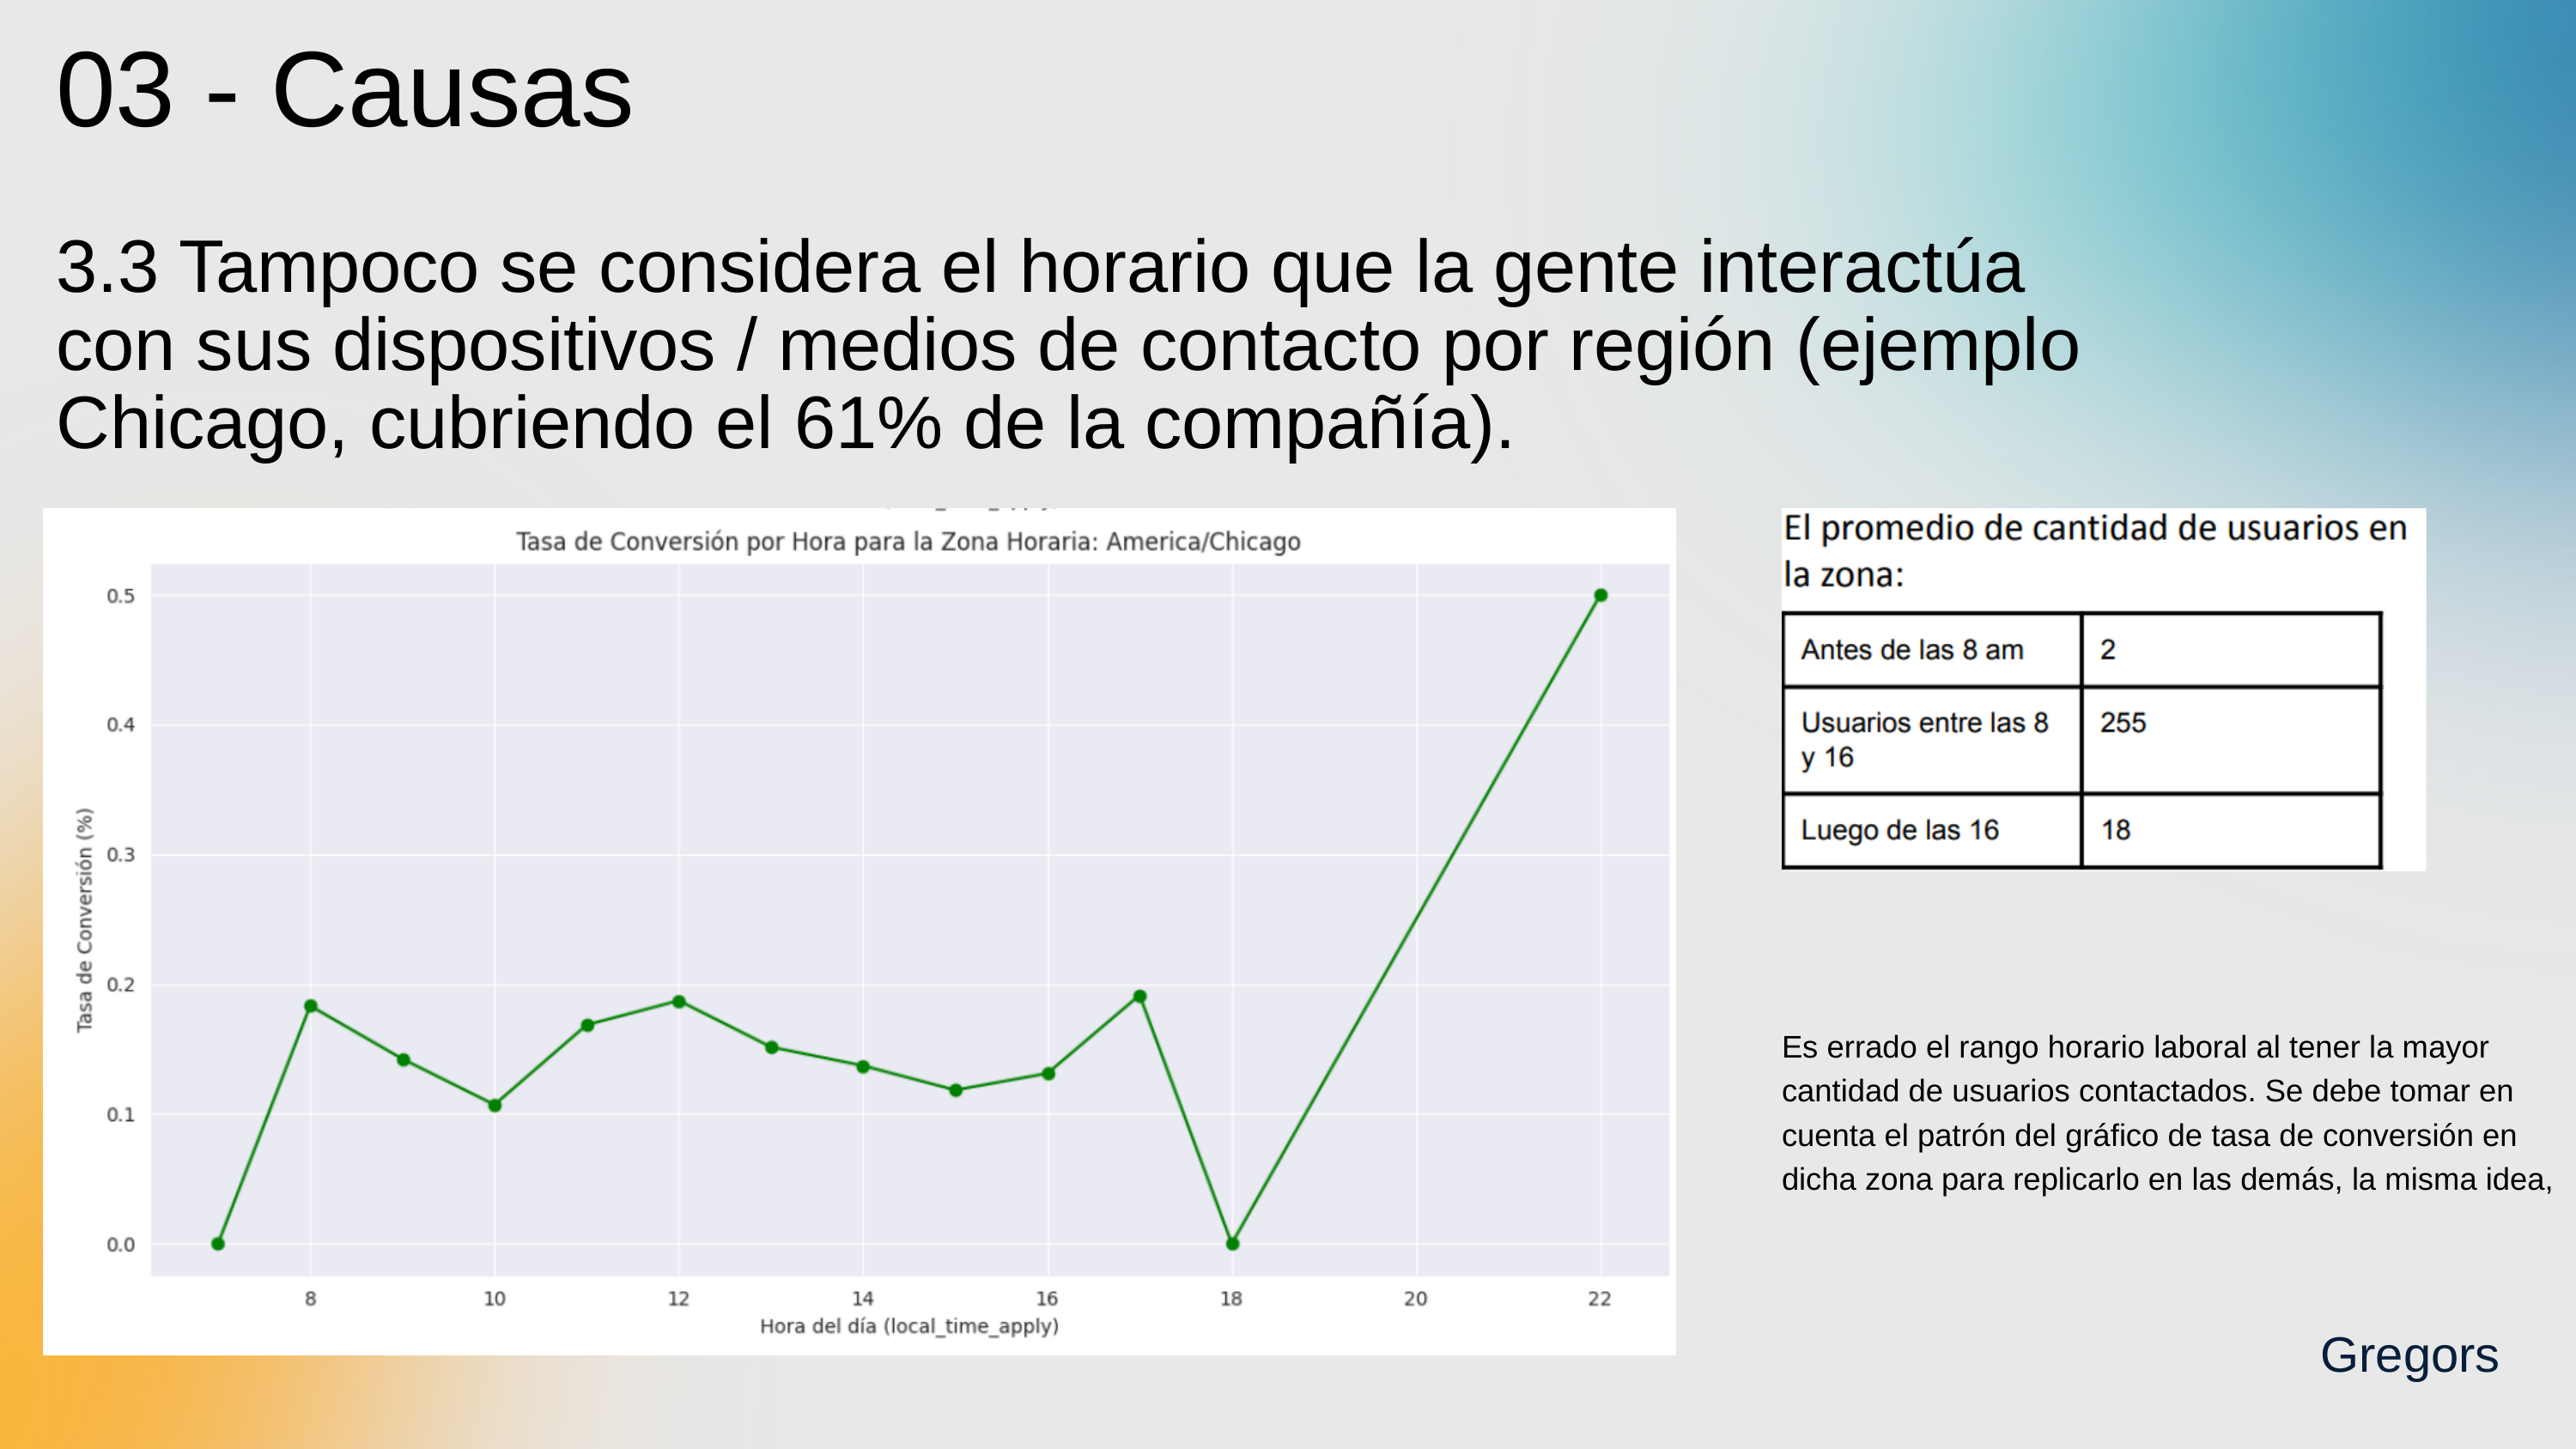

03 - Causas
3.3 Tampoco se considera el horario que la gente interactúa con sus dispositivos / medios de contacto por región (ejemplo Chicago, cubriendo el 61% de la compañía).

Es errado el rango horario laboral al tener la mayor cantidad de usuarios contactados. Se debe tomar en cuenta el patrón del gráfico de tasa de conversión en dicha zona para replicarlo en las demás, la misma idea,
Gregors